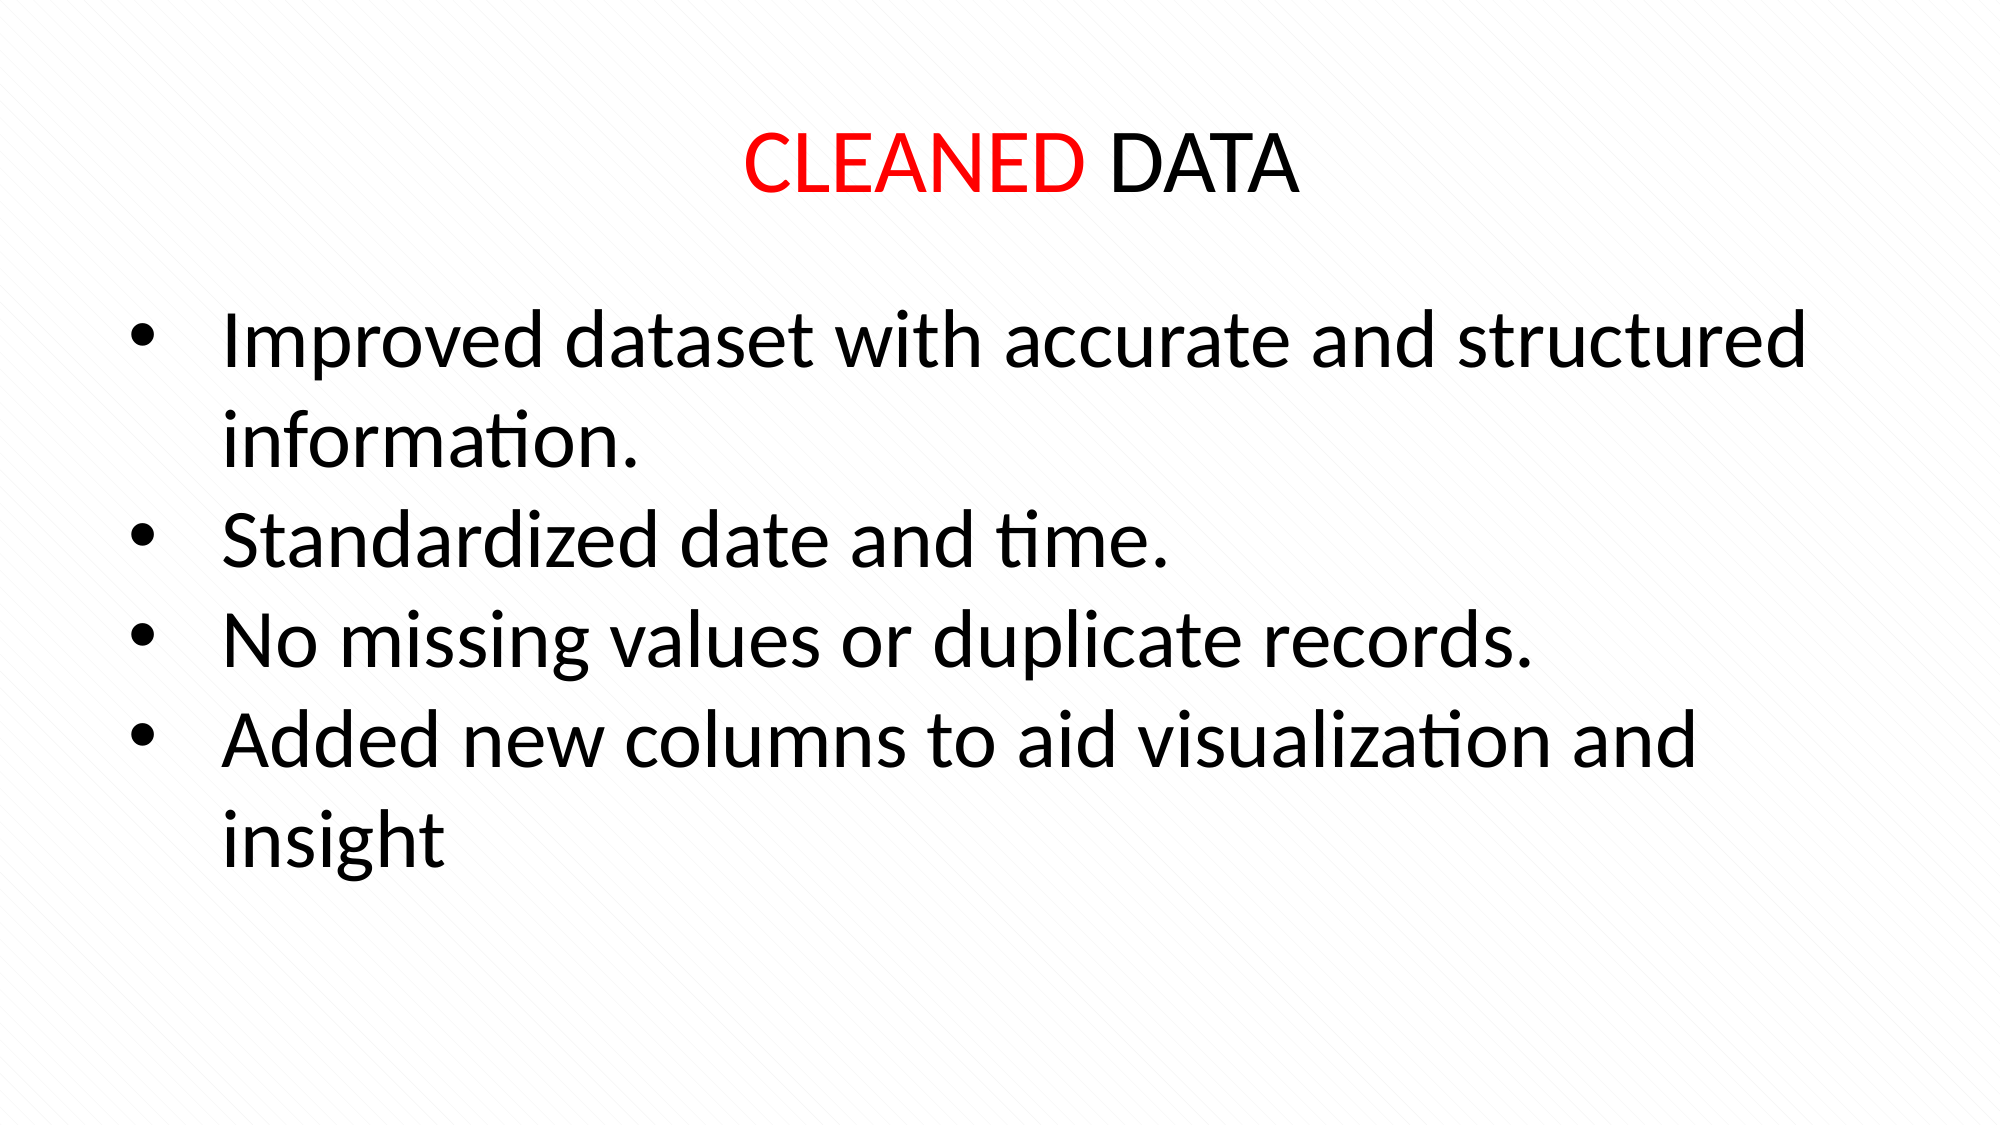

CLEANED DATA
Improved dataset with accurate and structured information.
Standardized date and time.
No missing values or duplicate records.
Added new columns to aid visualization and insight